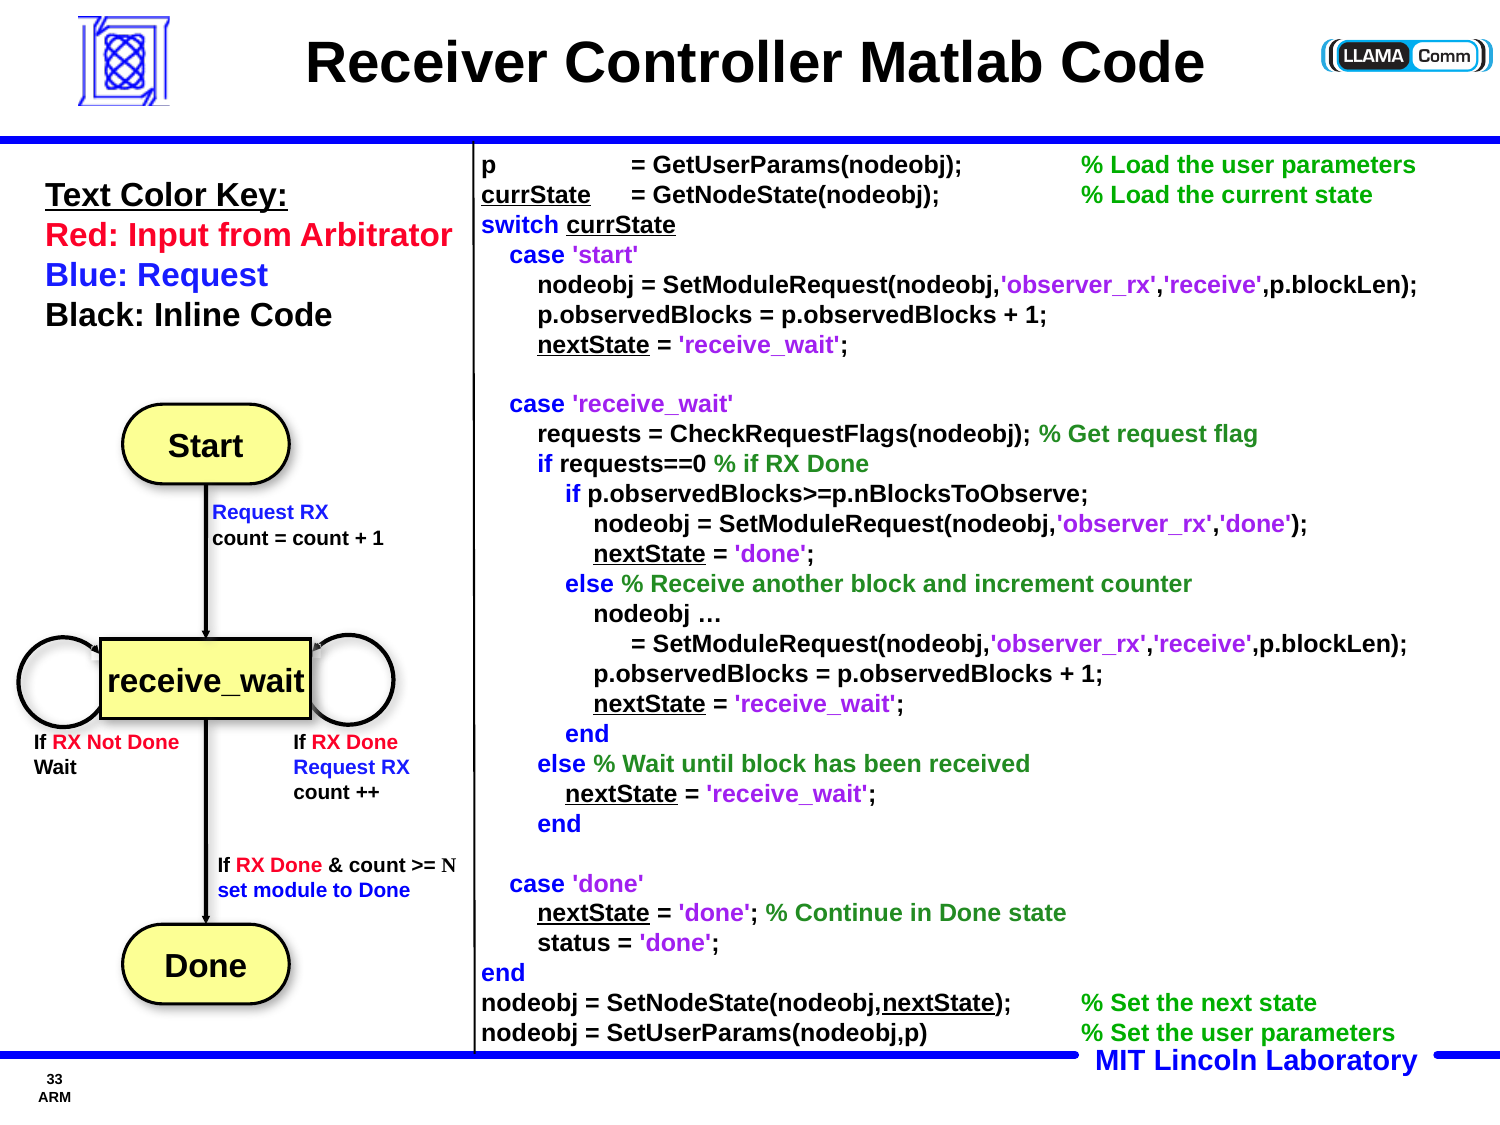

# Receiver Controller Matlab Code

p 	= GetUserParams(nodeobj);  	% Load the user parameters
currState 	= GetNodeState(nodeobj);  	% Load the current state
switch currState
    case 'start'
        nodeobj = SetModuleRequest(nodeobj,'observer_rx','receive',p.blockLen);
        p.observedBlocks = p.observedBlocks + 1;
        nextState = 'receive_wait';

    case 'receive_wait'
        requests = CheckRequestFlags(nodeobj); % Get request flag
        if requests==0 % if RX Done
            if p.observedBlocks>=p.nBlocksToObserve;
                nodeobj = SetModuleRequest(nodeobj,'observer_rx','done');
                nextState = 'done';
            else % Receive another block and increment counter
                nodeobj …
	= SetModuleRequest(nodeobj,'observer_rx','receive',p.blockLen);
                p.observedBlocks = p.observedBlocks + 1;
                nextState = 'receive_wait';
            end
        else % Wait until block has been received
            nextState = 'receive_wait';
        end

    case 'done'
        nextState = 'done'; % Continue in Done state
        status = 'done';
end
nodeobj = SetNodeState(nodeobj,nextState);	% Set the next state
nodeobj = SetUserParams(nodeobj,p)		% Set the user parameters
Text Color Key:
Red: Input from Arbitrator
Blue: Request
Black: Inline Code
Start
Request RX
count = count + 1

receive_wait

If RX Not Done
Wait
If RX Done
Request RX
count ++
If RX Done & count >= N
set module to Done
Done